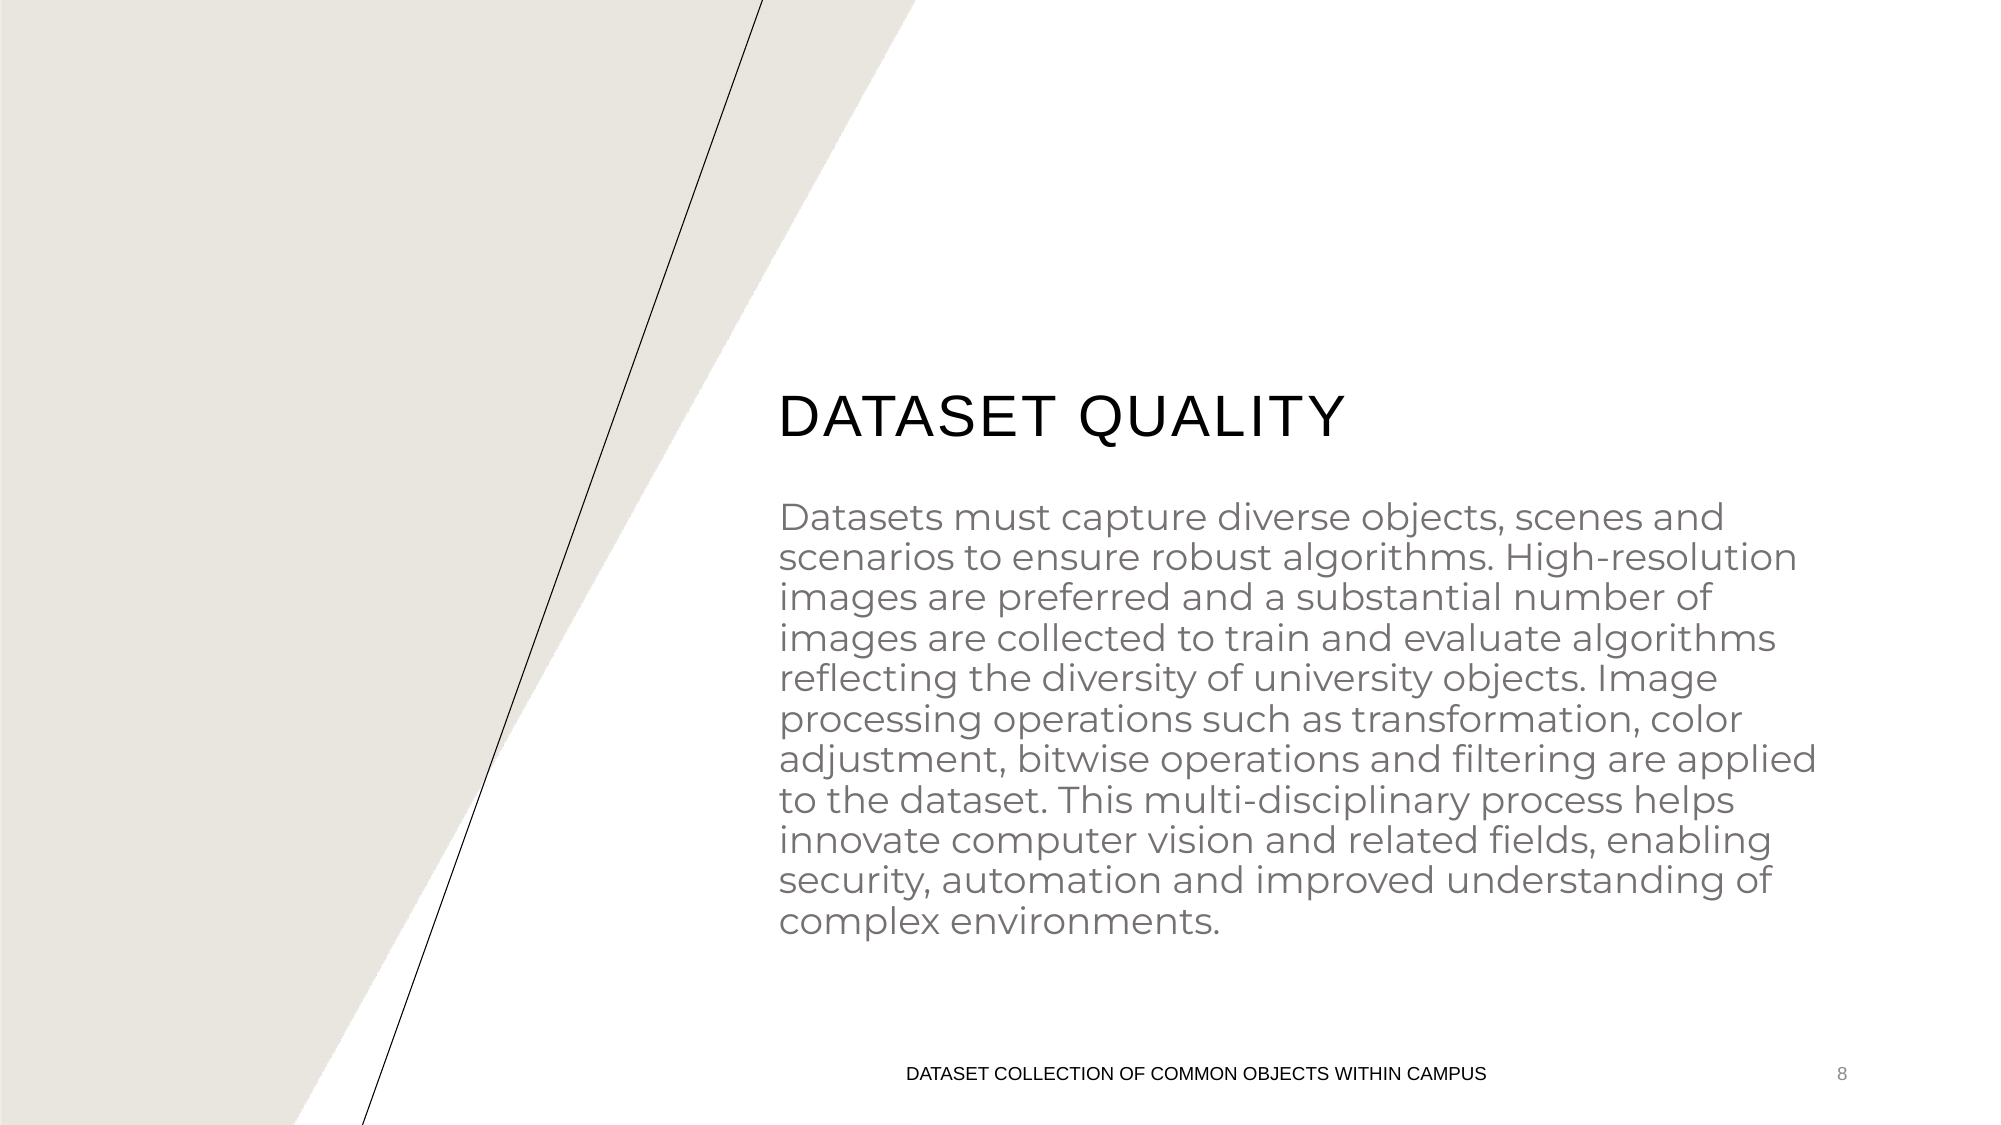

# Dataset Quality
Datasets must capture diverse objects, scenes and scenarios to ensure robust algorithms. High-resolution images are preferred and a substantial number of images are collected to train and evaluate algorithms reflecting the diversity of university objects. Image processing operations such as transformation, color adjustment, bitwise operations and filtering are applied to the dataset. This multi-disciplinary process helps innovate computer vision and related fields, enabling security, automation and improved understanding of complex environments.
DATASET COLLECTION OF COMMON OBJECTS WITHIN CAMPUS
8